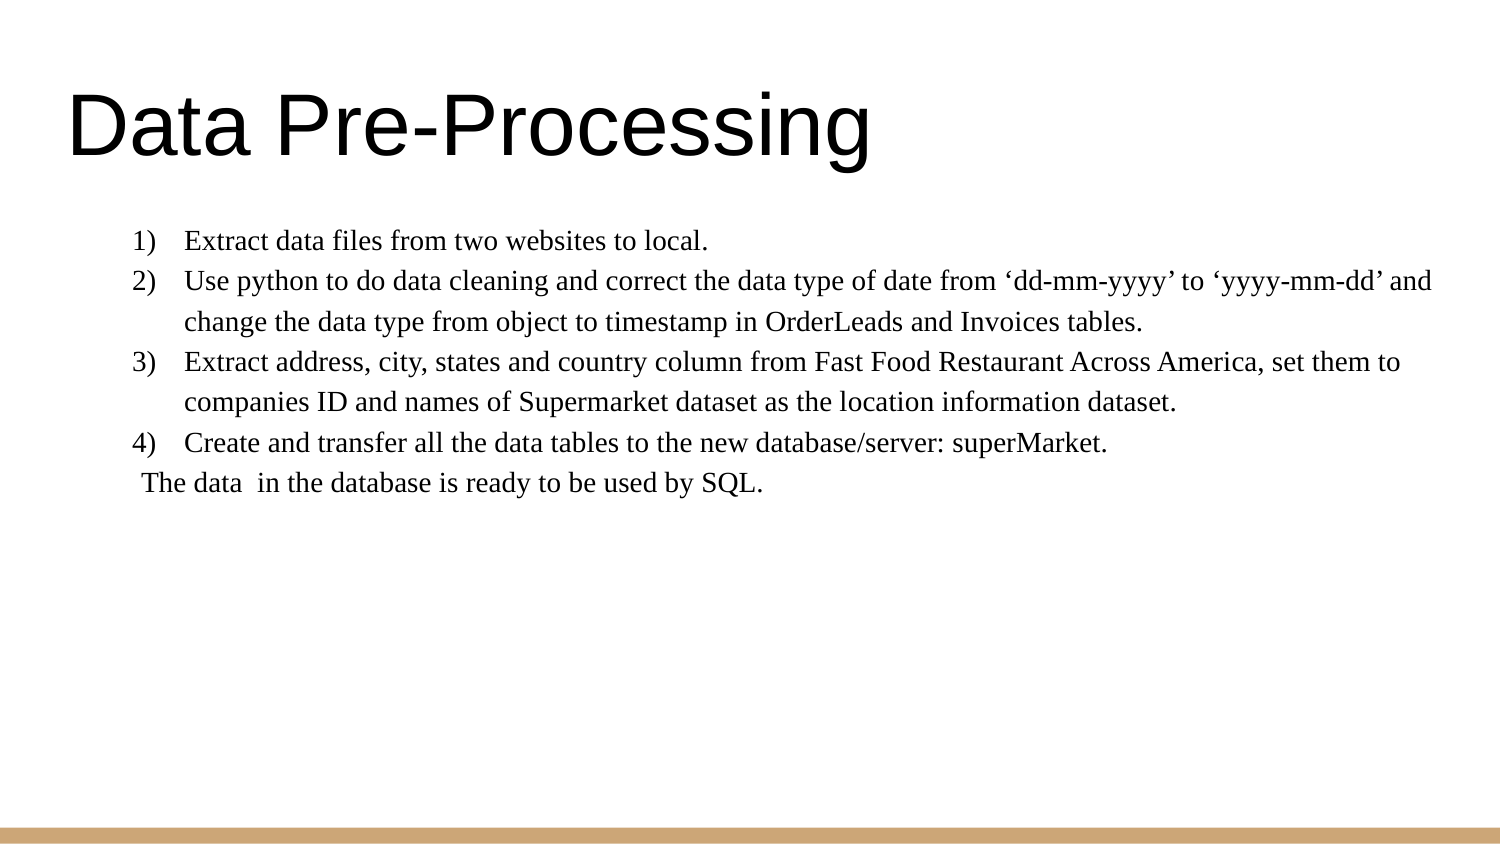

# Data Pre-Processing
Extract data files from two websites to local.
Use python to do data cleaning and correct the data type of date from ‘dd-mm-yyyy’ to ‘yyyy-mm-dd’ and change the data type from object to timestamp in OrderLeads and Invoices tables.
Extract address, city, states and country column from Fast Food Restaurant Across America, set them to companies ID and names of Supermarket dataset as the location information dataset.
Create and transfer all the data tables to the new database/server: superMarket.
The data  in the database is ready to be used by SQL.